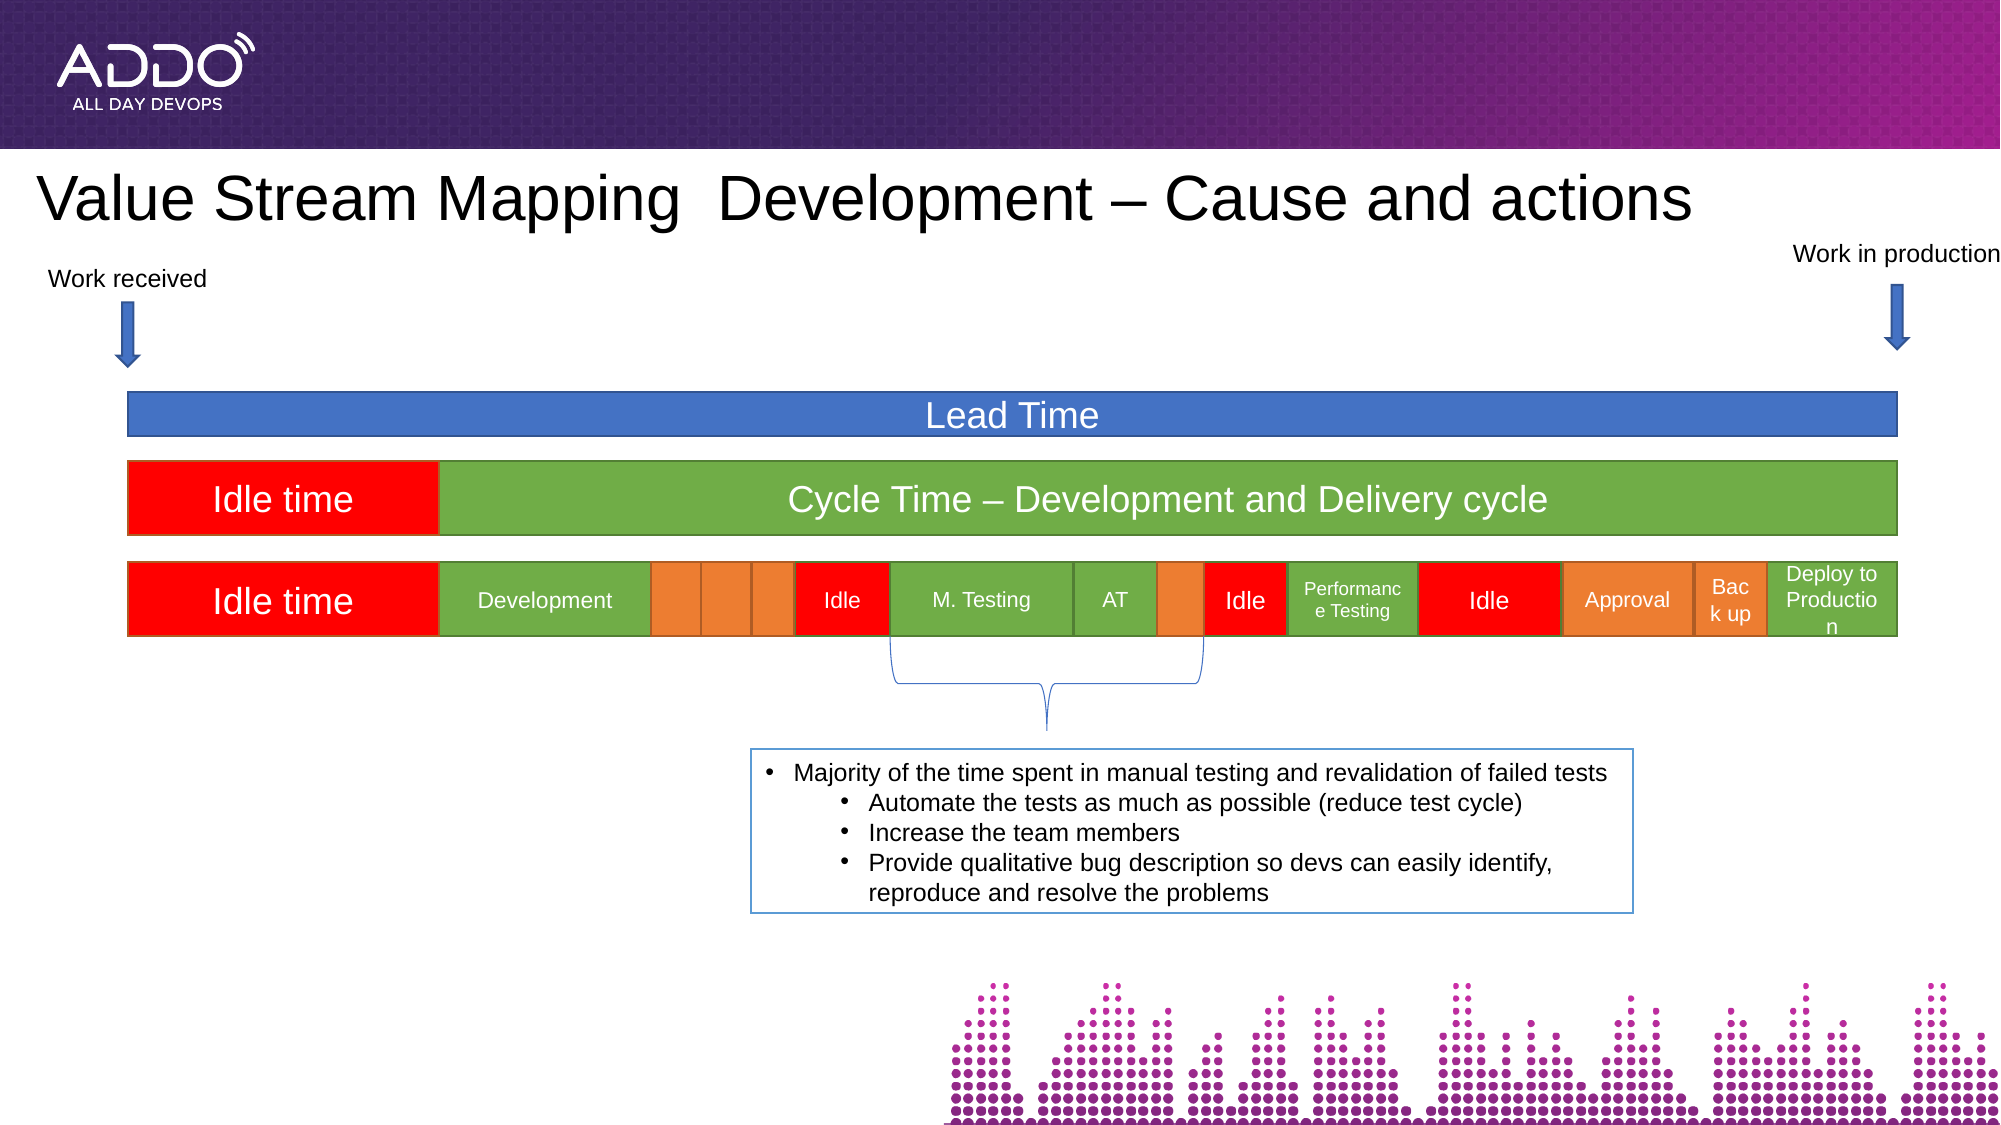

# Value Stream Mapping  Development – Cause and actions
Work in production
Work received

Lead Time
Idle time
Cycle Time – Development and Delivery cycle

Idle time
Development

Idle
M. Testing
AT

Idle
Performance Testing
Idle
Approval
Back up
Deploy to Production
Majority of the time spent in manual testing and revalidation of failed tests
Automate the tests as much as possible (reduce test cycle)
Increase the team members
Provide qualitative bug description so devs can easily identify, reproduce and resolve the problems